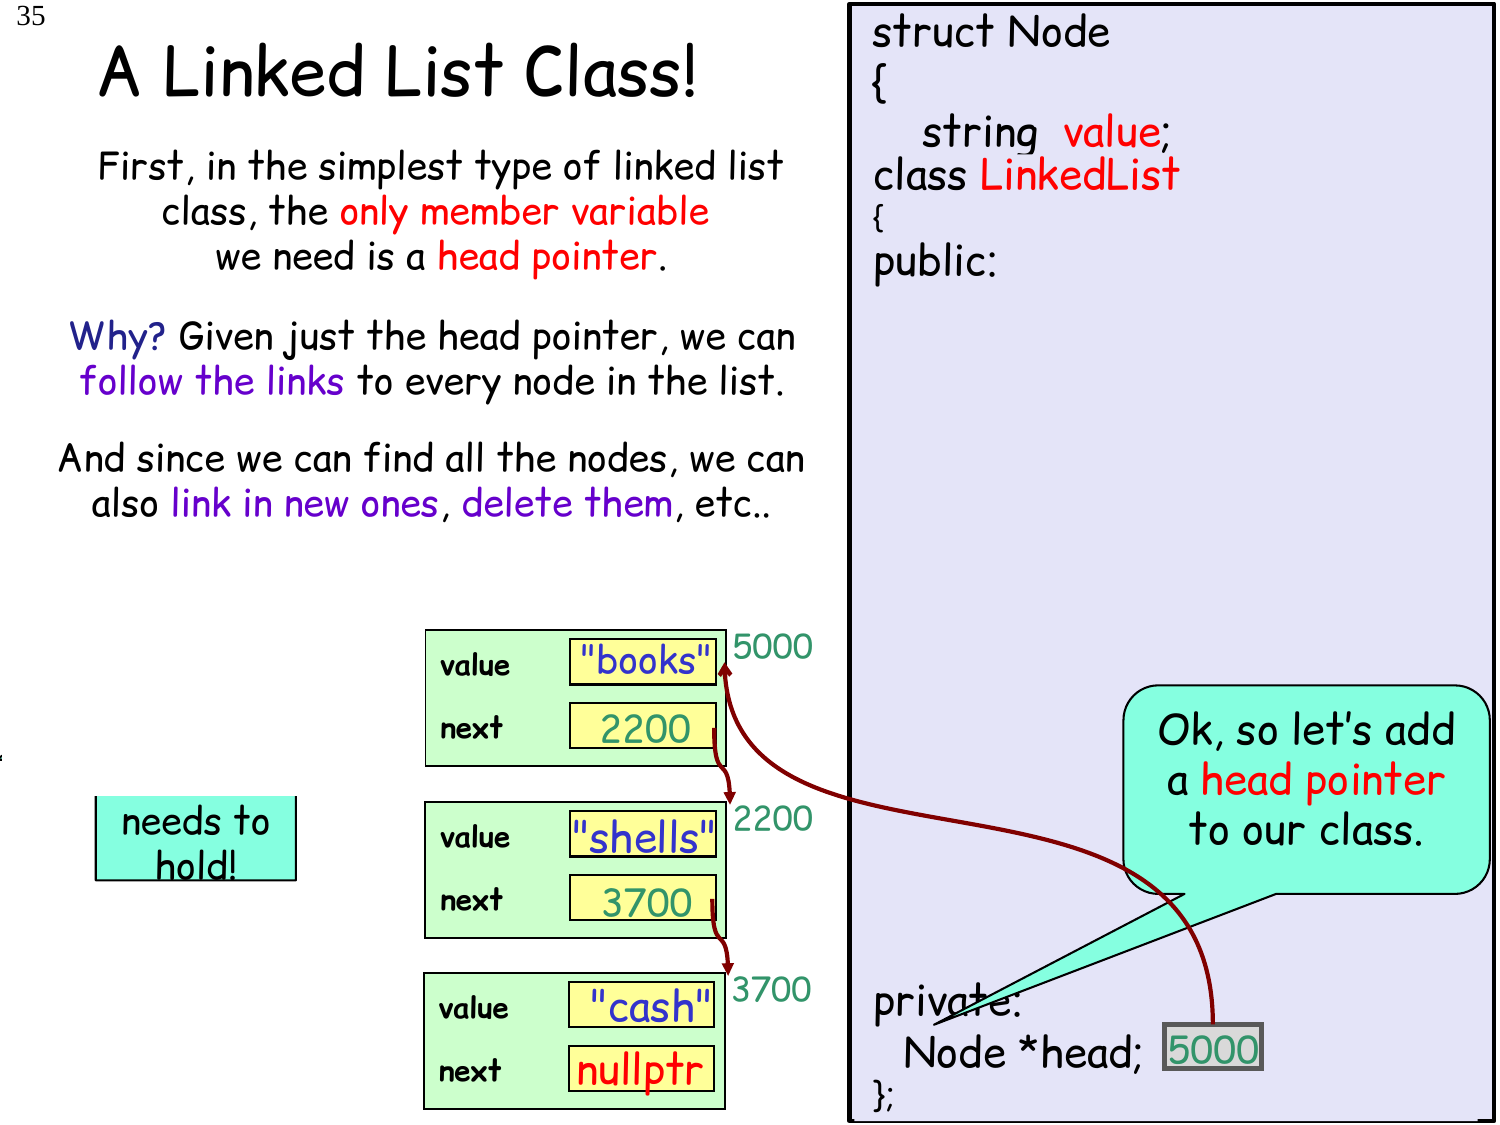

# A Linked List Class!
35
struct Node
{
    string  value;

};
Node   *next;

First, in the simplest type of linked list class, the only member variable
we need is a head pointer.
class LinkedList
{
public:

private:

};

int main(void)
{

 }
Why? Given just the head pointer, we can follow the links to every node in the list.
Node *head, *second, *third;

head = new Node;
And since we can find all the nodes, we can also link in new ones, delete them, etc..
second = new Node;
third = new Node;

head
head
5000

5000

value

next

"books"
2200
2200

value

next

"shells"
3700

value

next

"cash"
nullptr
3700
head->value = "books";
head->next = second;
This is all our class needs to hold!
Ok, so let’s add a head pointer to our class.
second->value = "shells";
second->next = third;
third->value = "cash";
third->next = nullptr;
delete head;
delete second;
delete third;
5000

Node *head;